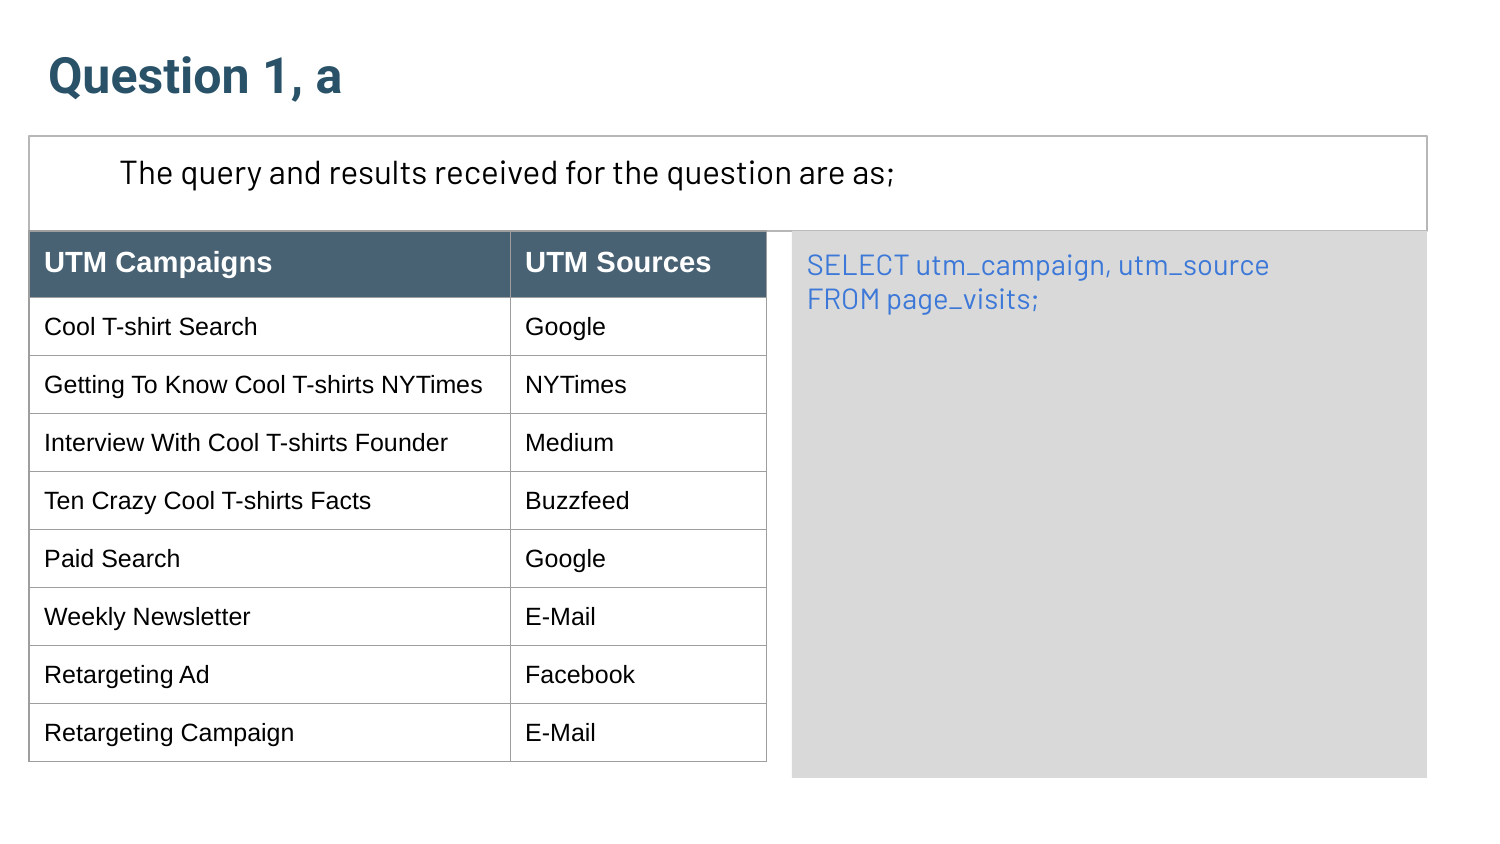

Question 1, a
The query and results received for the question are as;
| UTM Campaigns | UTM Sources |
| --- | --- |
| Cool T-shirt Search | Google |
| Getting To Know Cool T-shirts NYTimes | NYTimes |
| Interview With Cool T-shirts Founder | Medium |
| Ten Crazy Cool T-shirts Facts | Buzzfeed |
| Paid Search | Google |
| Weekly Newsletter | E-Mail |
| Retargeting Ad | Facebook |
| Retargeting Campaign | E-Mail |
SELECT utm_campaign, utm_source
FROM page_visits;